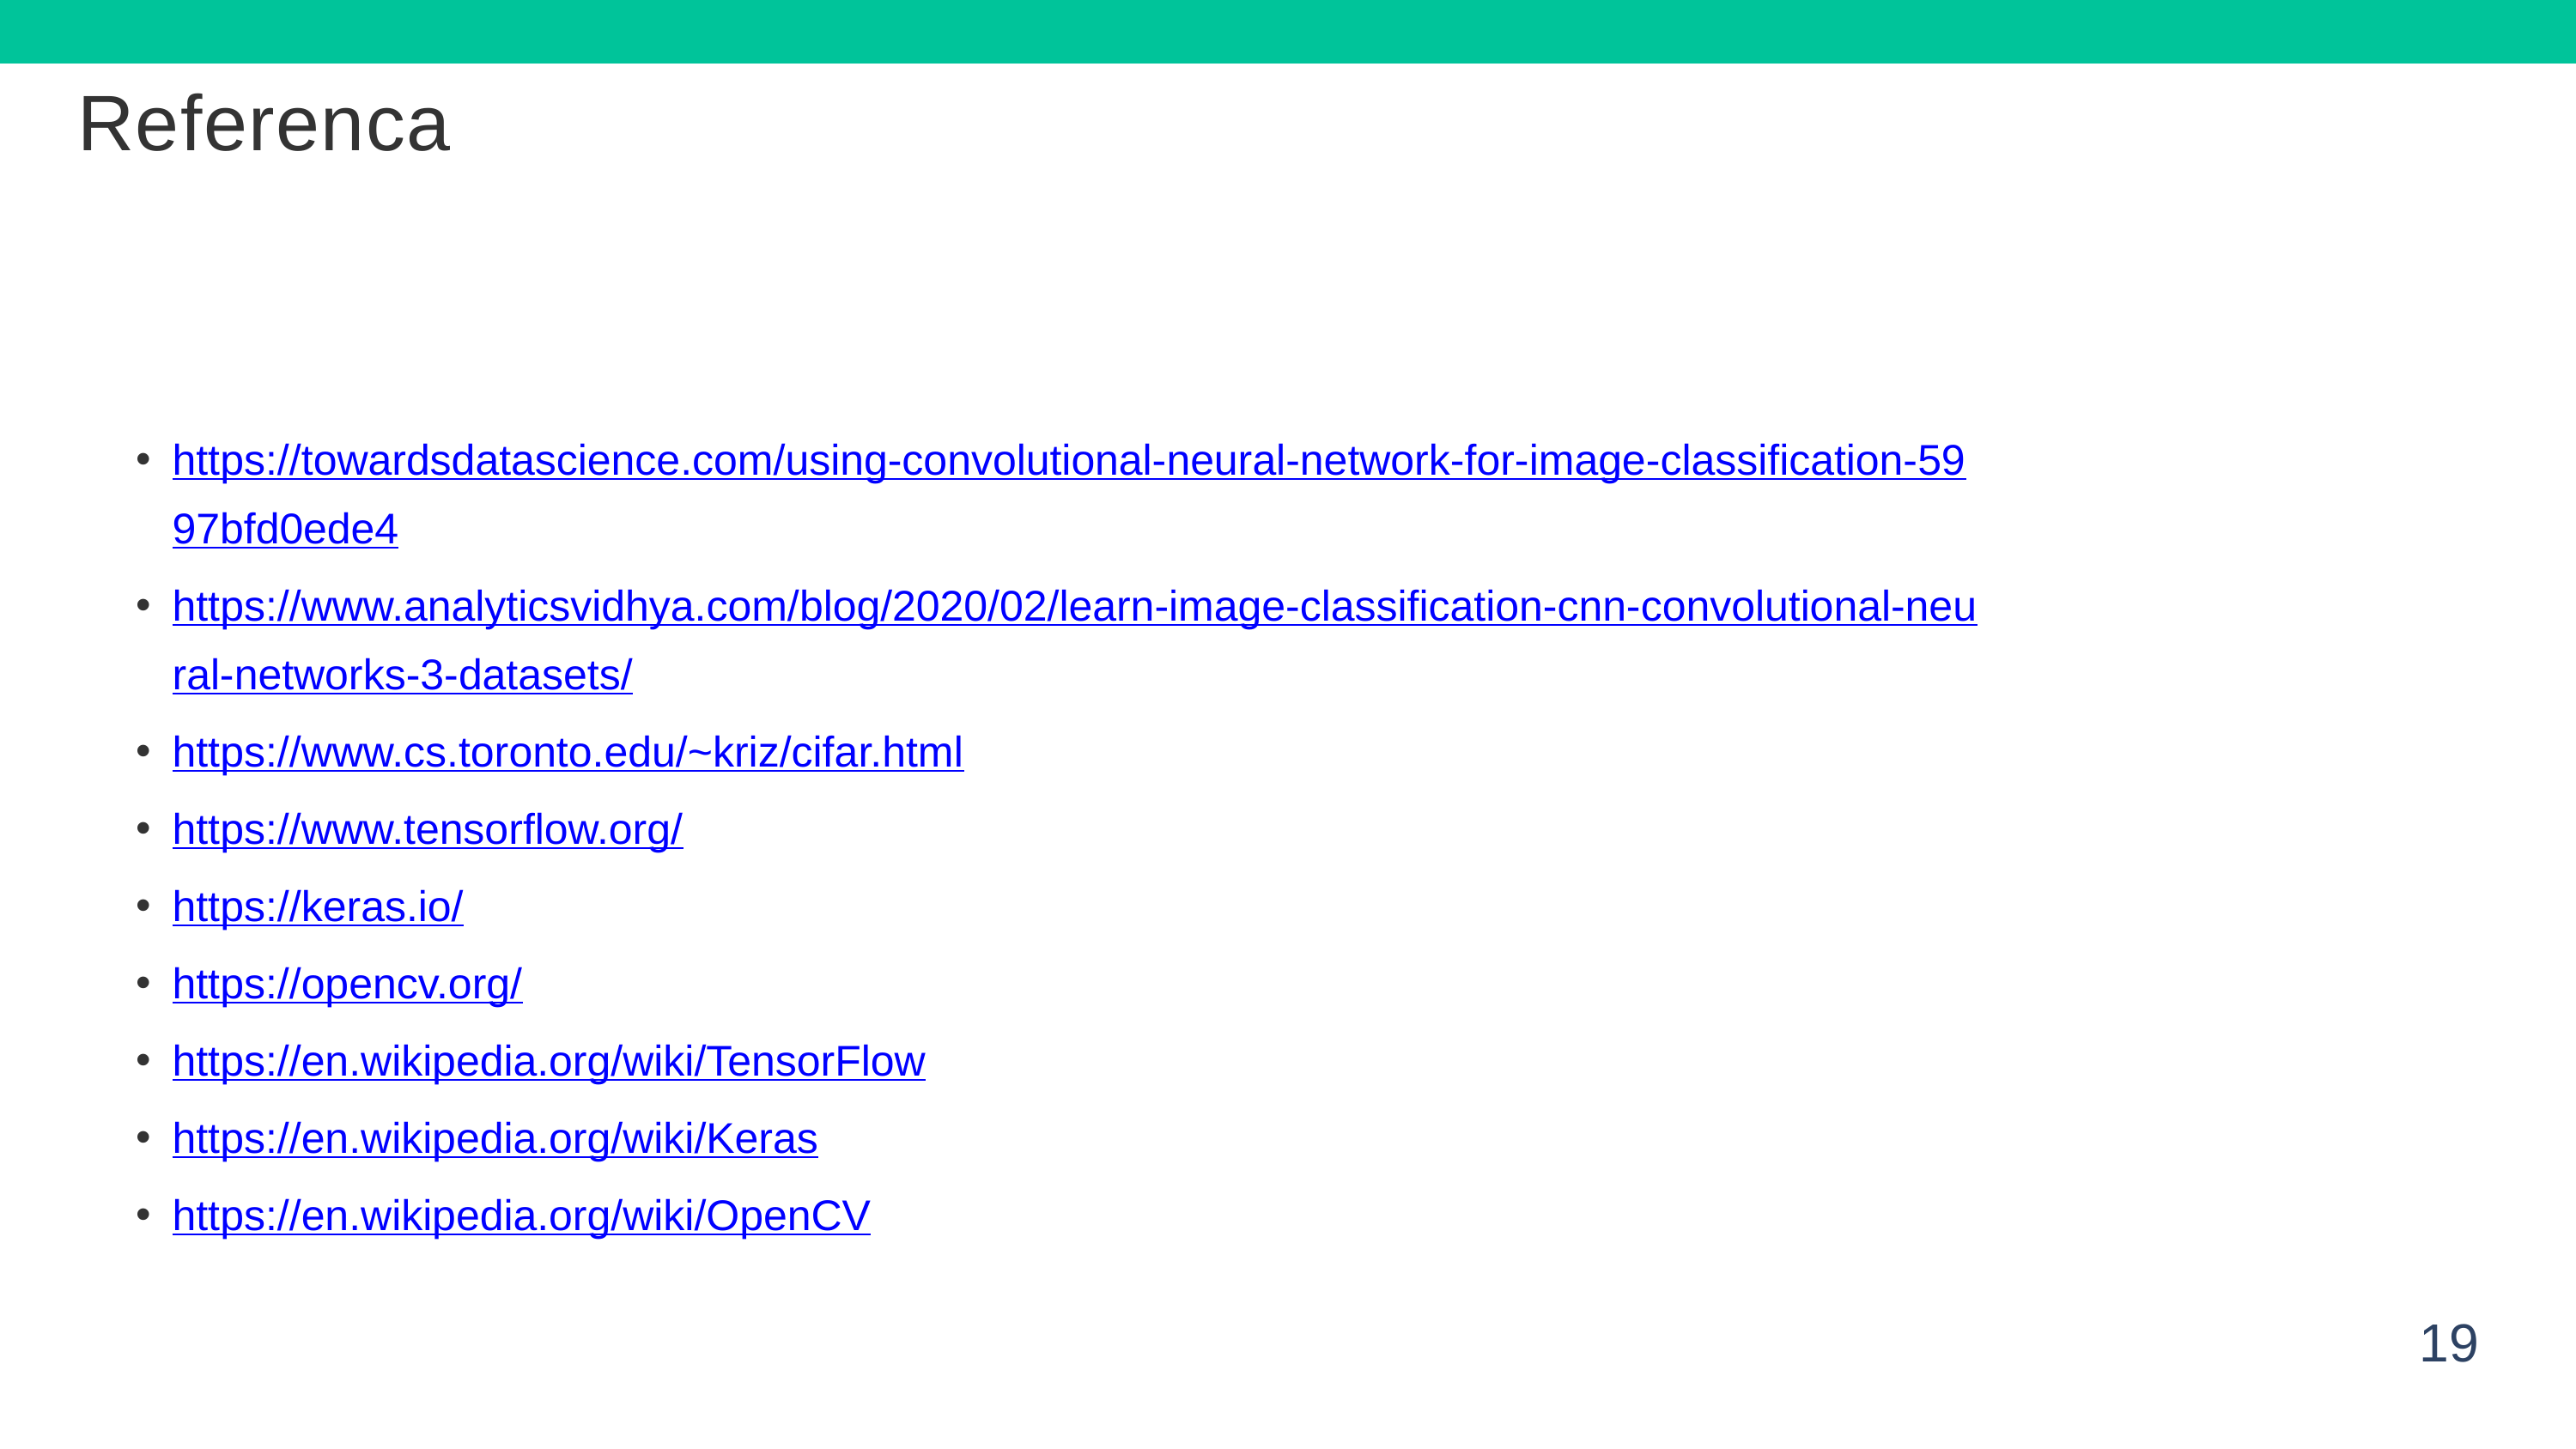

# Referenca
https://towardsdatascience.com/using-convolutional-neural-network-for-image-classification-5997bfd0ede4
https://www.analyticsvidhya.com/blog/2020/02/learn-image-classification-cnn-convolutional-neural-networks-3-datasets/
https://www.cs.toronto.edu/~kriz/cifar.html
https://www.tensorflow.org/
https://keras.io/
https://opencv.org/
https://en.wikipedia.org/wiki/TensorFlow
https://en.wikipedia.org/wiki/Keras
https://en.wikipedia.org/wiki/OpenCV
19